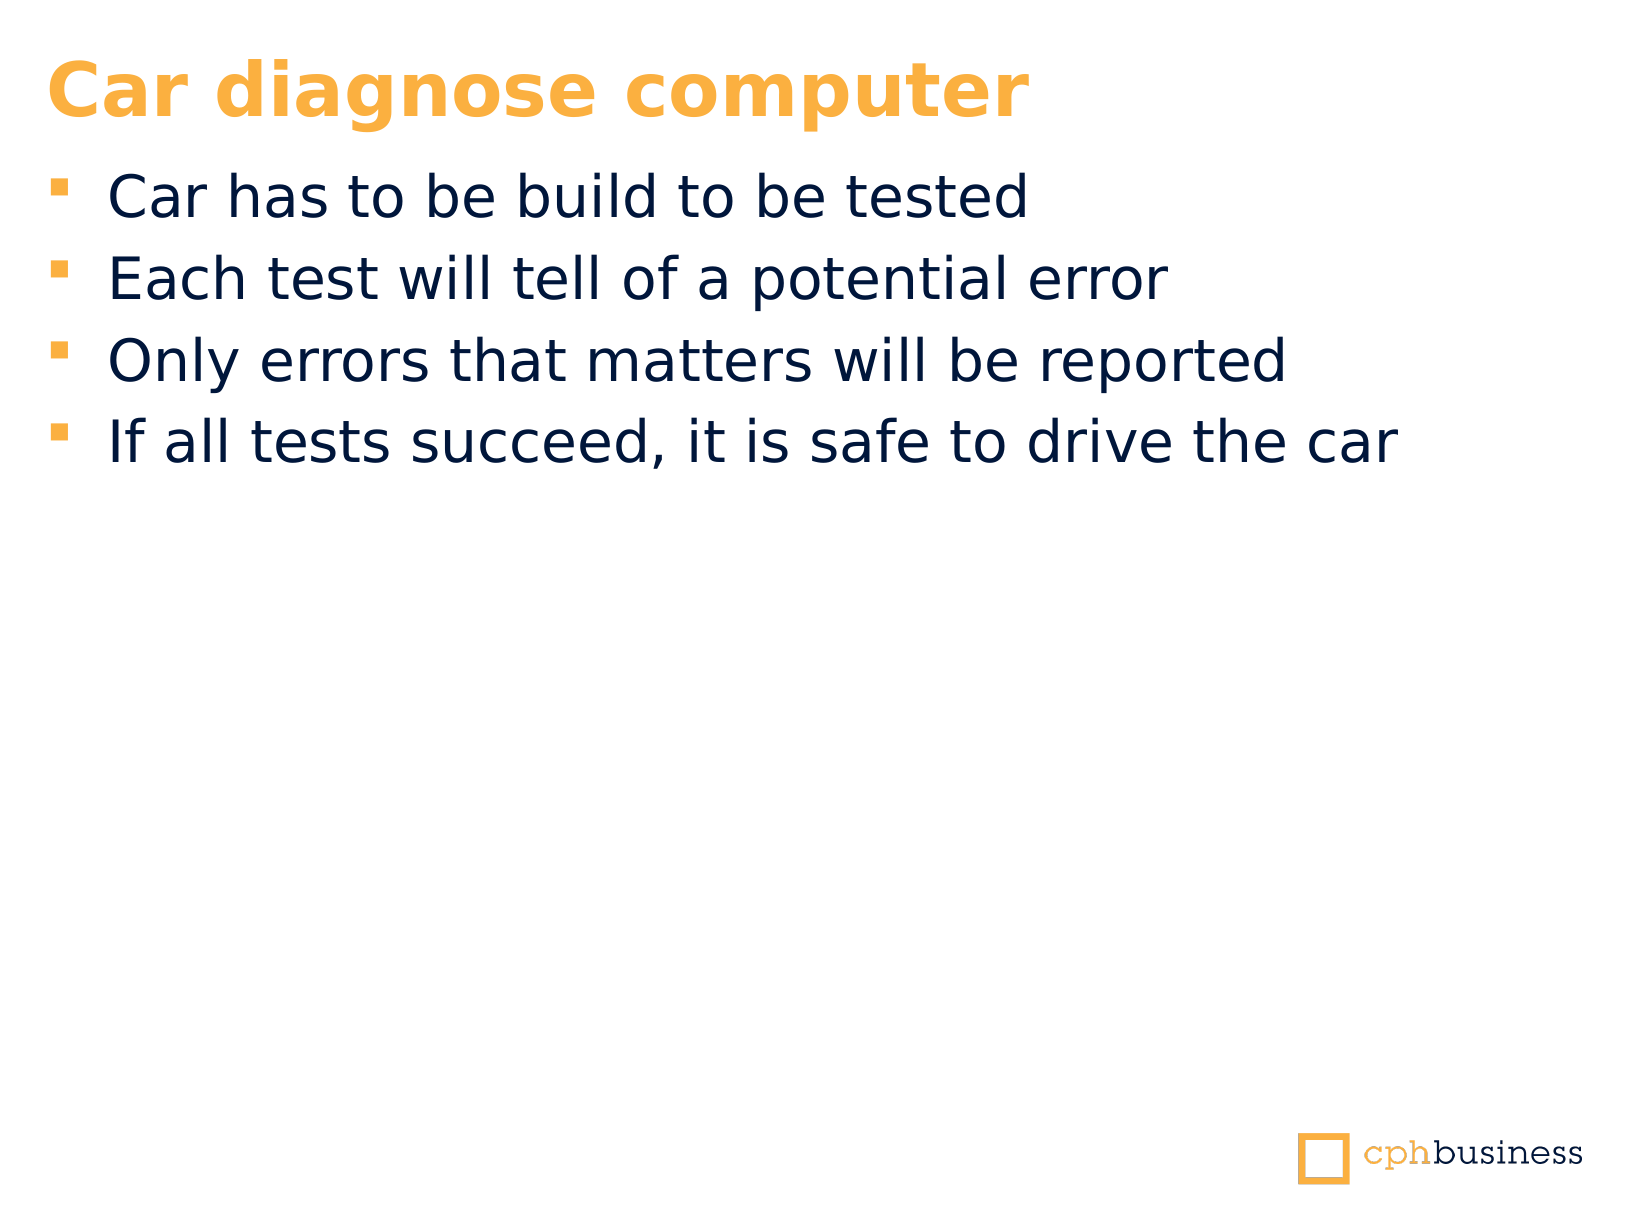

Car diagnose computer
Car has to be build to be tested
Each test will tell of a potential error
Only errors that matters will be reported
If all tests succeed, it is safe to drive the car